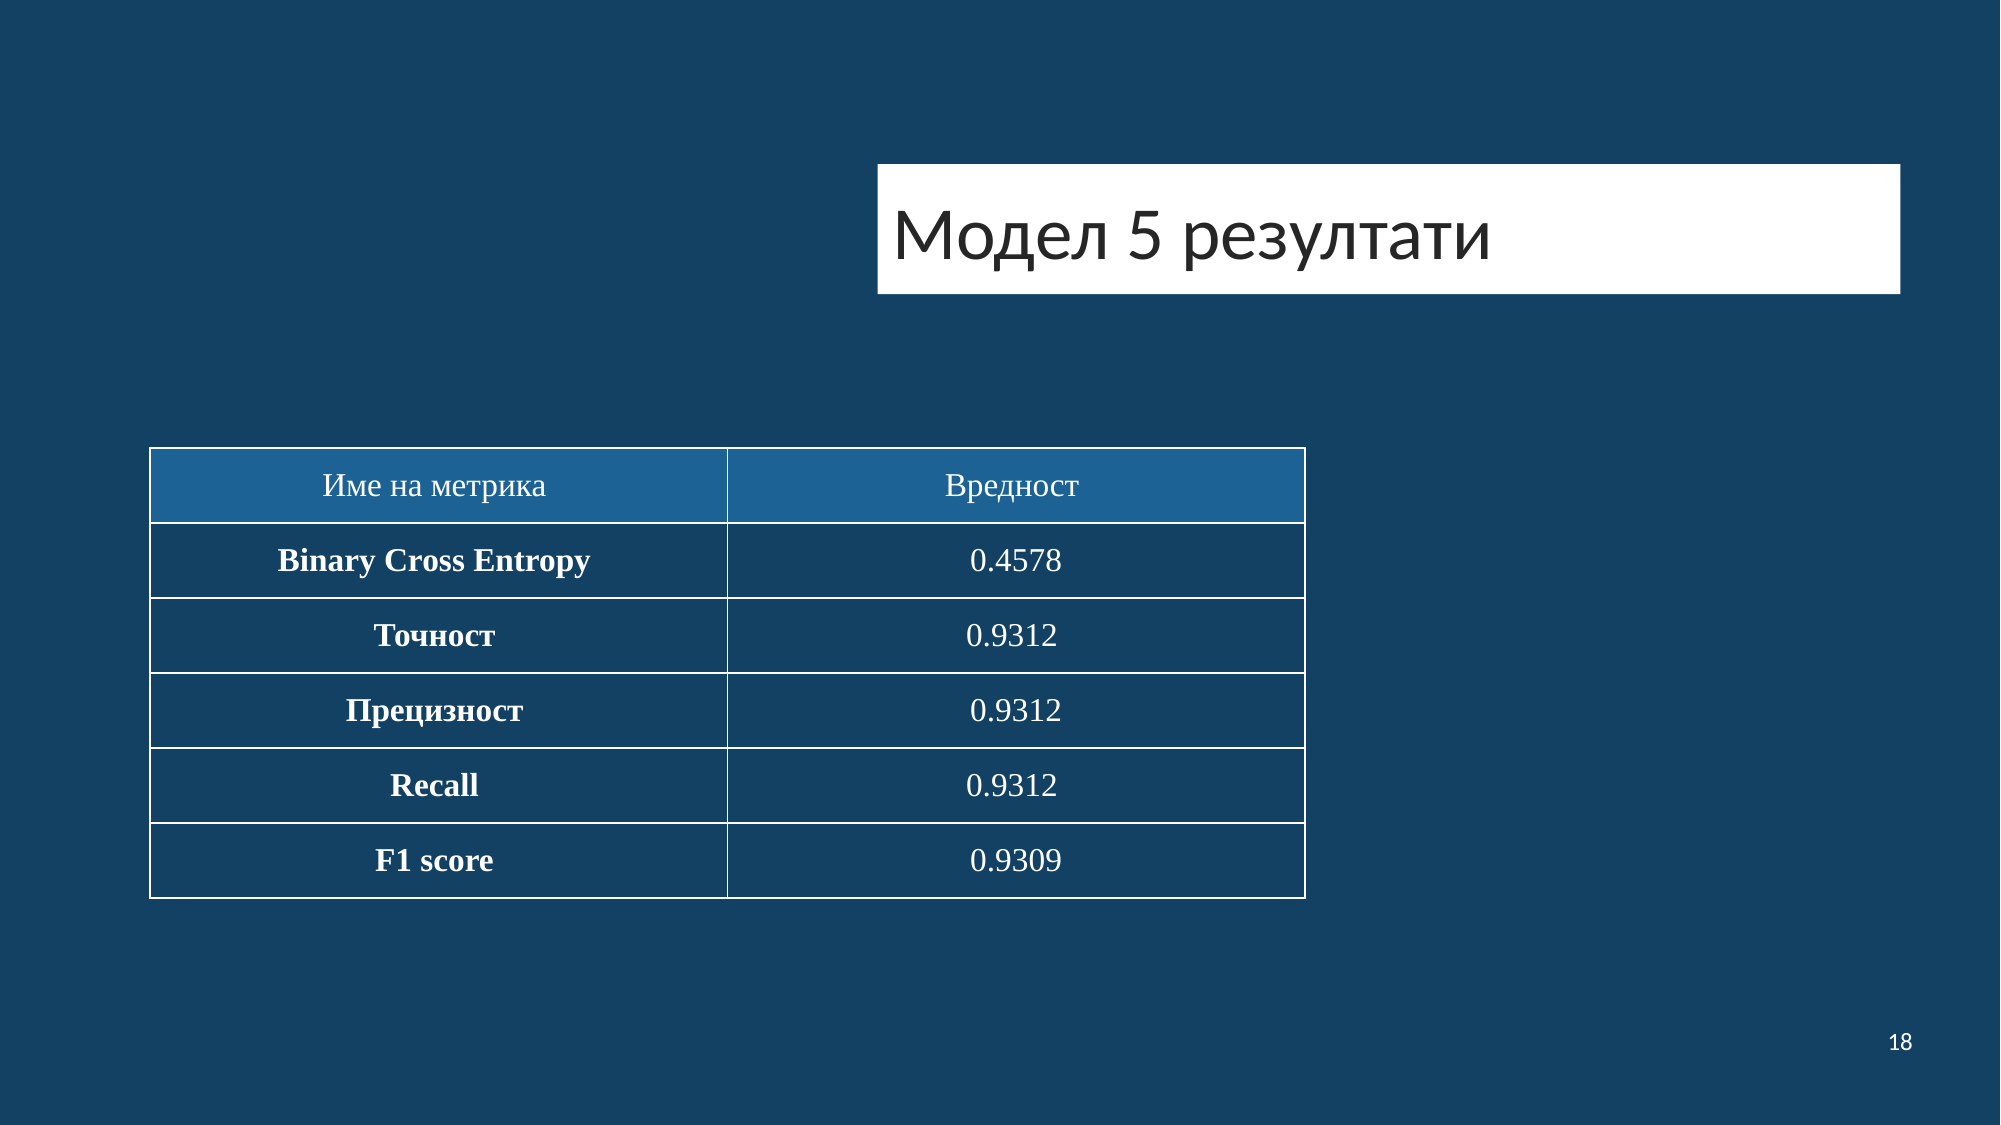

# Модел 5 резултати
| Име на метрика | Вредност |
| --- | --- |
| Binary Cross Entropy | 0.4578 |
| Точност | 0.9312 |
| Прецизност | 0.9312 |
| Recall | 0.9312 |
| F1 score | 0.9309 |
18